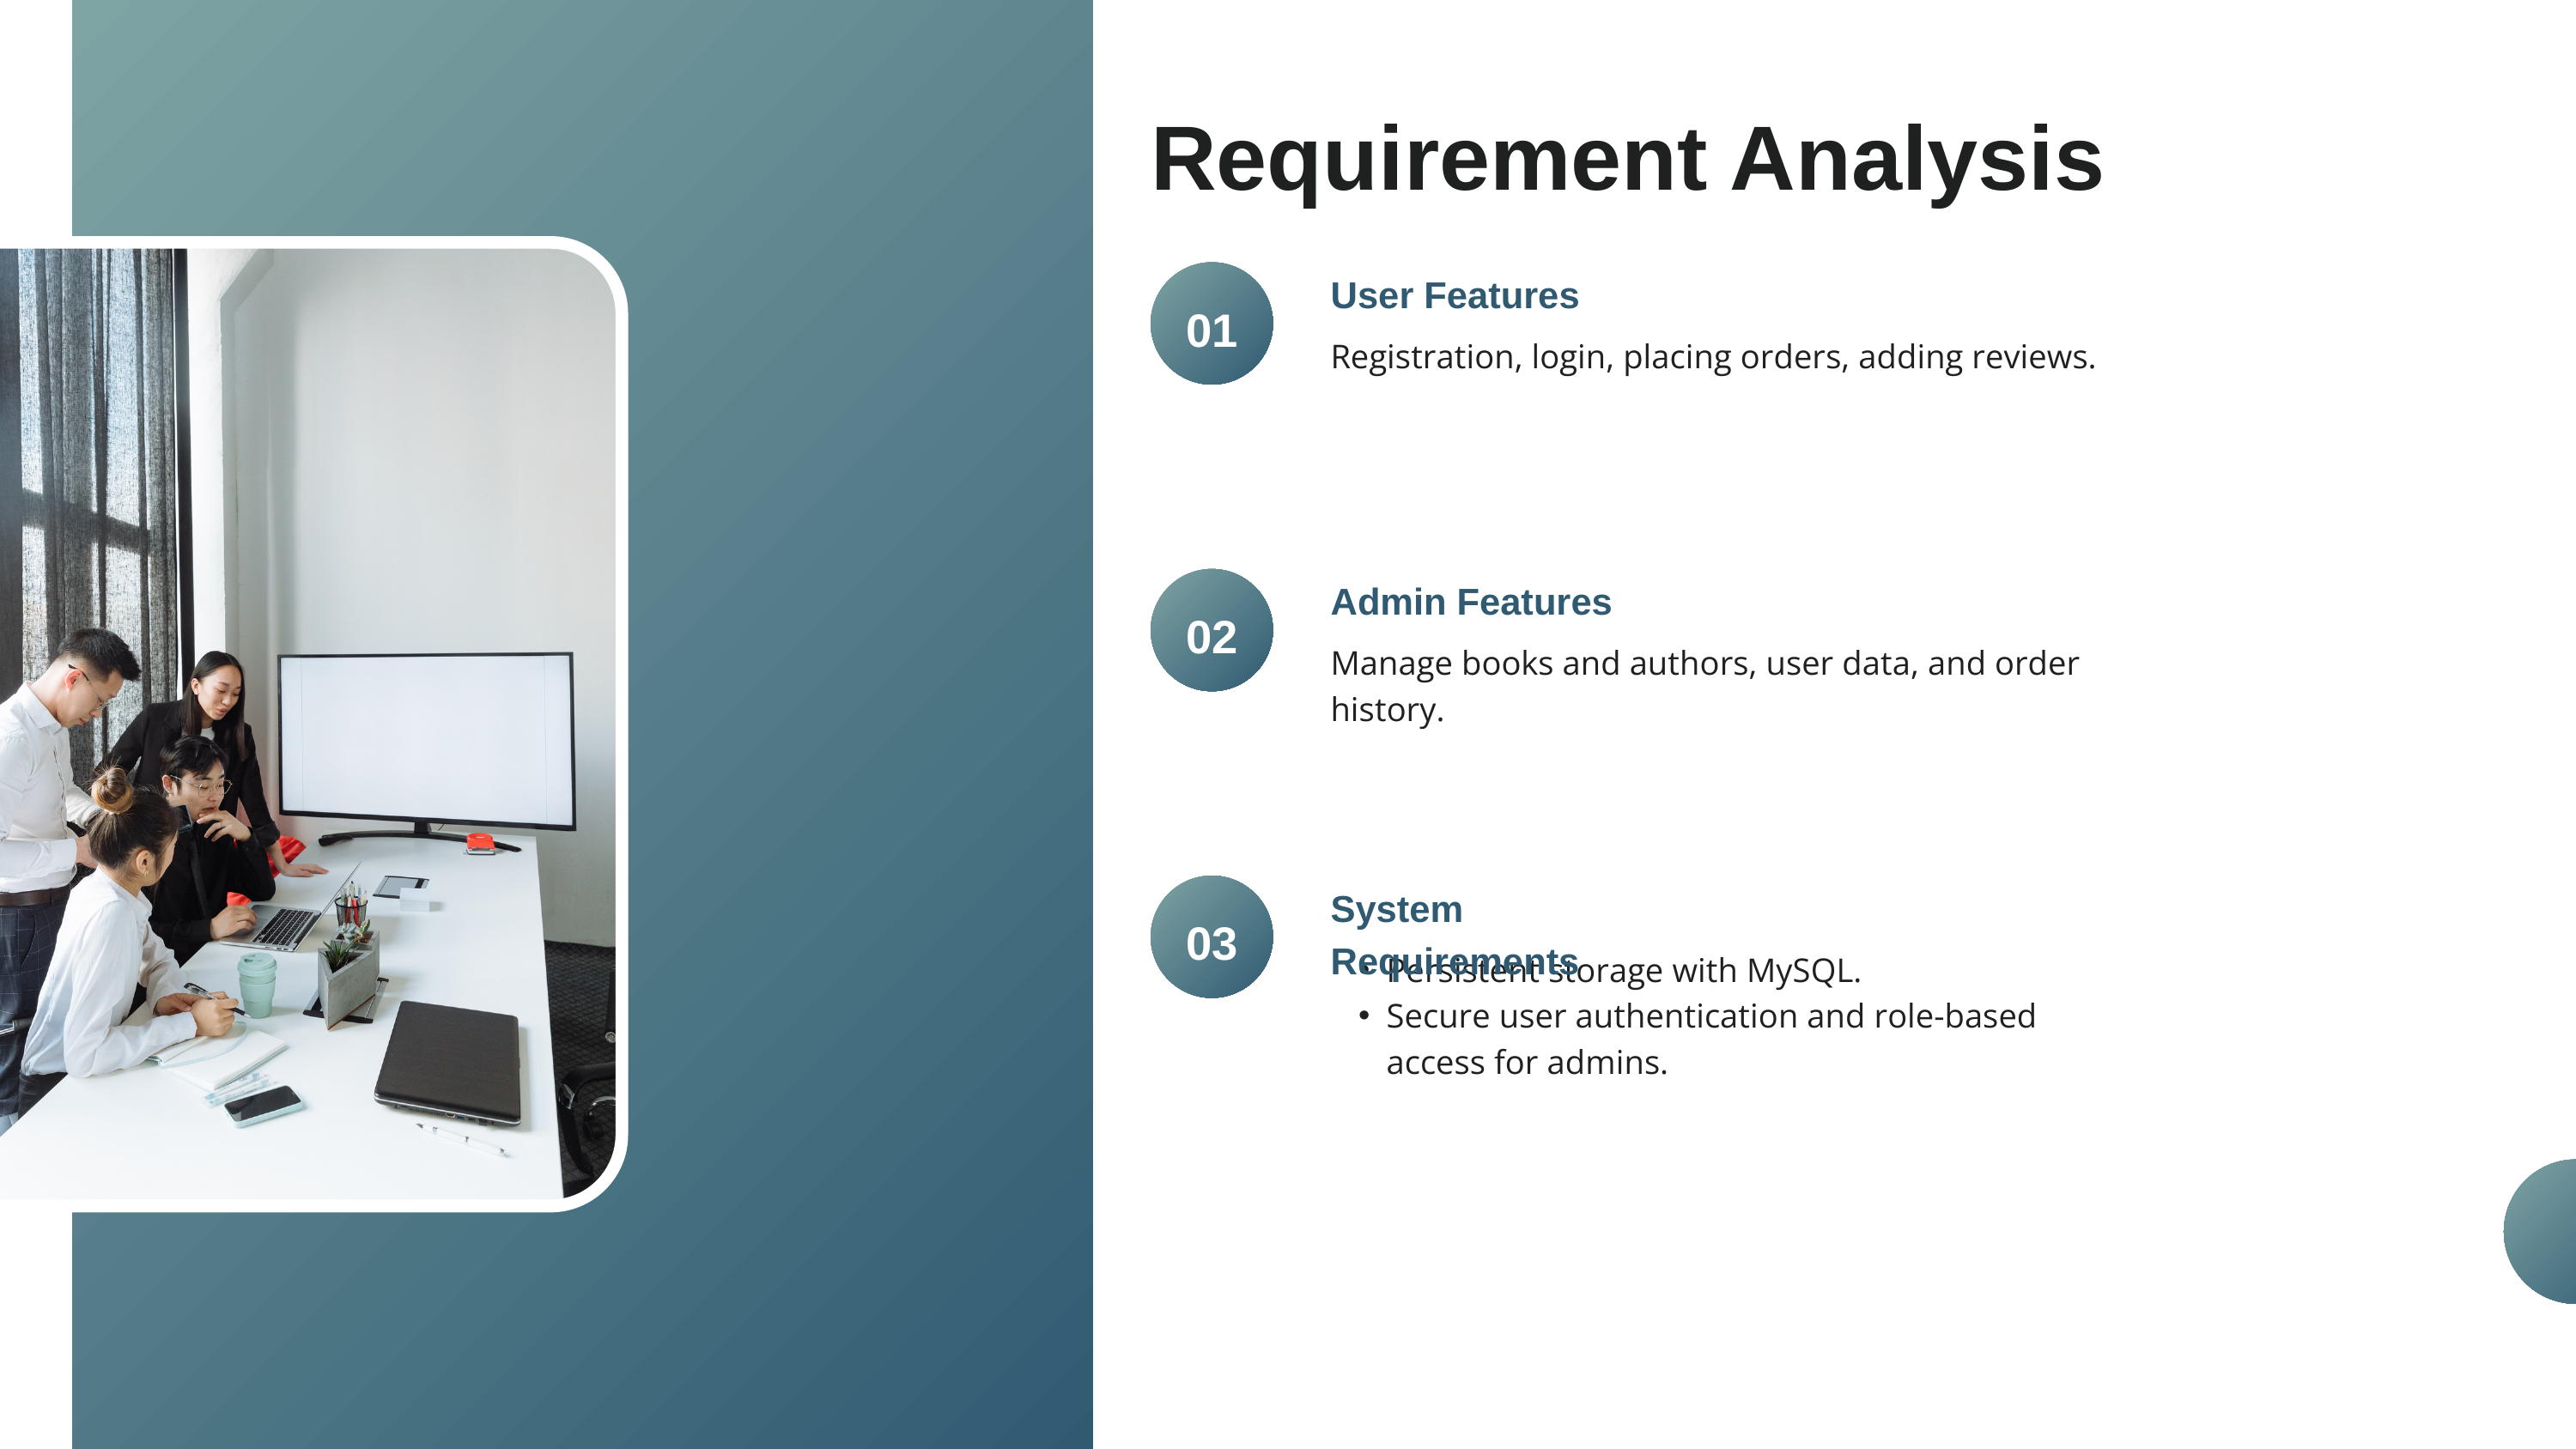

Requirement Analysis

User Features
01
Registration, login, placing orders, adding reviews.

Admin Features
02
Manage books and authors, user data, and order history.

System Requirements
03
Persistent storage with MySQL.
Secure user authentication and role-based access for admins.